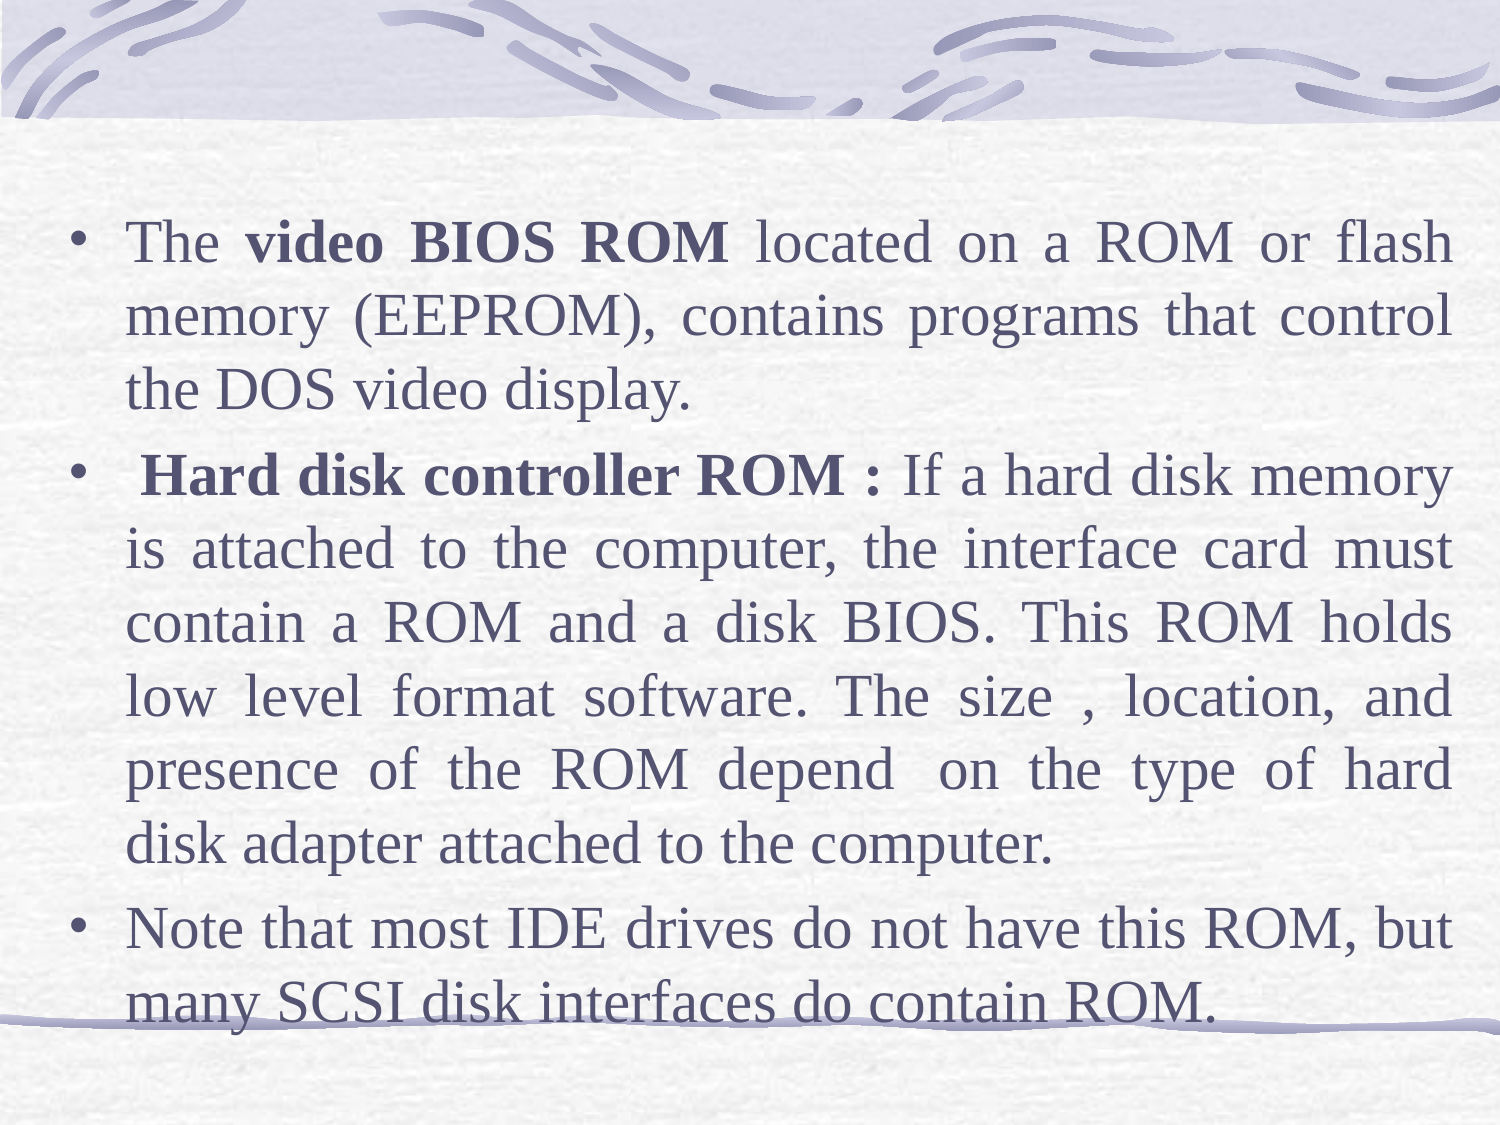

The video BIOS ROM located on a ROM or flash memory (EEPROM), contains programs that control the DOS video display.
 Hard disk controller ROM : If a hard disk memory is attached to the computer, the interface card must contain a ROM and a disk BIOS. This ROM holds low level format software. The size , location, and presence of the ROM depend  on the type of hard disk adapter attached to the computer.
Note that most IDE drives do not have this ROM, but many SCSI disk interfaces do contain ROM.